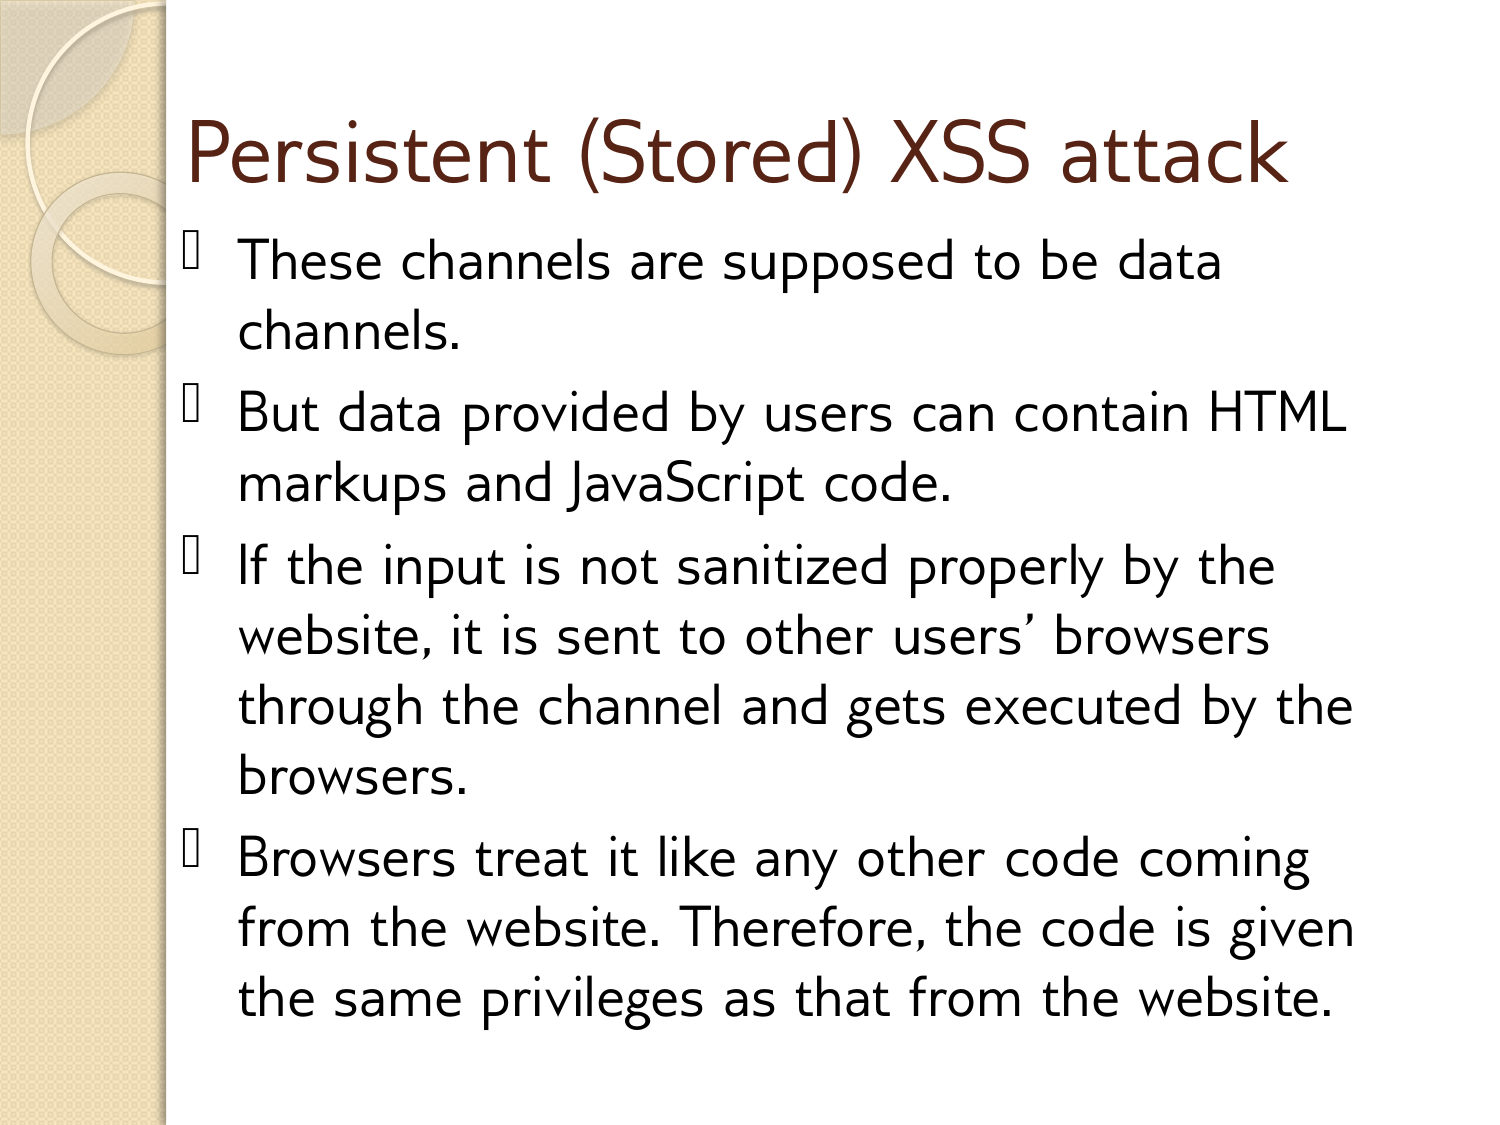

# Persistent (Stored) XSS attack
These channels are supposed to be data channels.
But data provided by users can contain HTML markups and JavaScript code.
If the input is not sanitized properly by the website, it is sent to other users’ browsers through the channel and gets executed by the browsers.
Browsers treat it like any other code coming from the website. Therefore, the code is given the same privileges as that from the website.